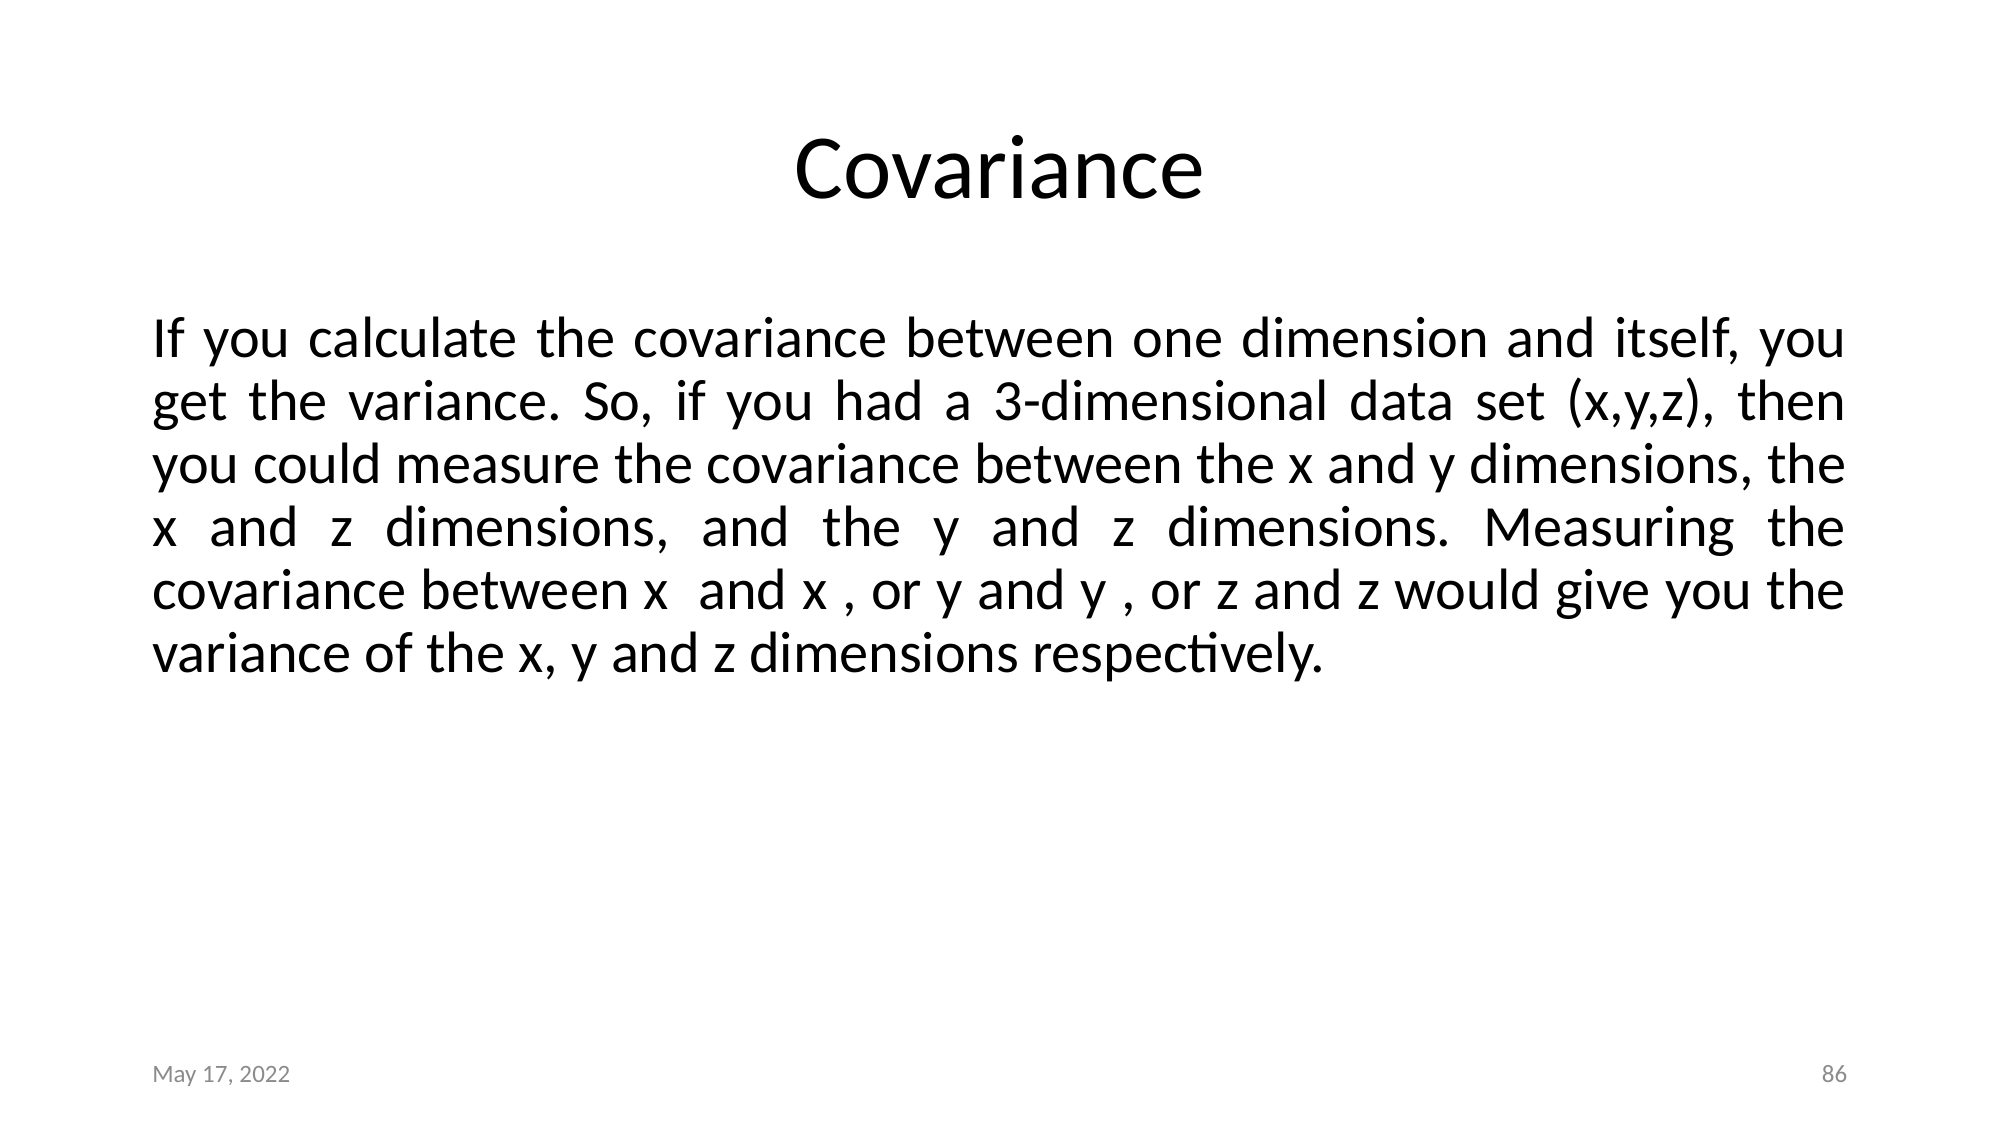

# Covariance
If you calculate the covariance between one dimension and itself, you get the variance. So, if you had a 3-dimensional data set (x,y,z), then you could measure the covariance between the x and y dimensions, the x and z dimensions, and the y and z dimensions. Measuring the covariance between x  and x , or y and y , or z and z would give you the variance of the x, y and z dimensions respectively.

May 17, 2022
86